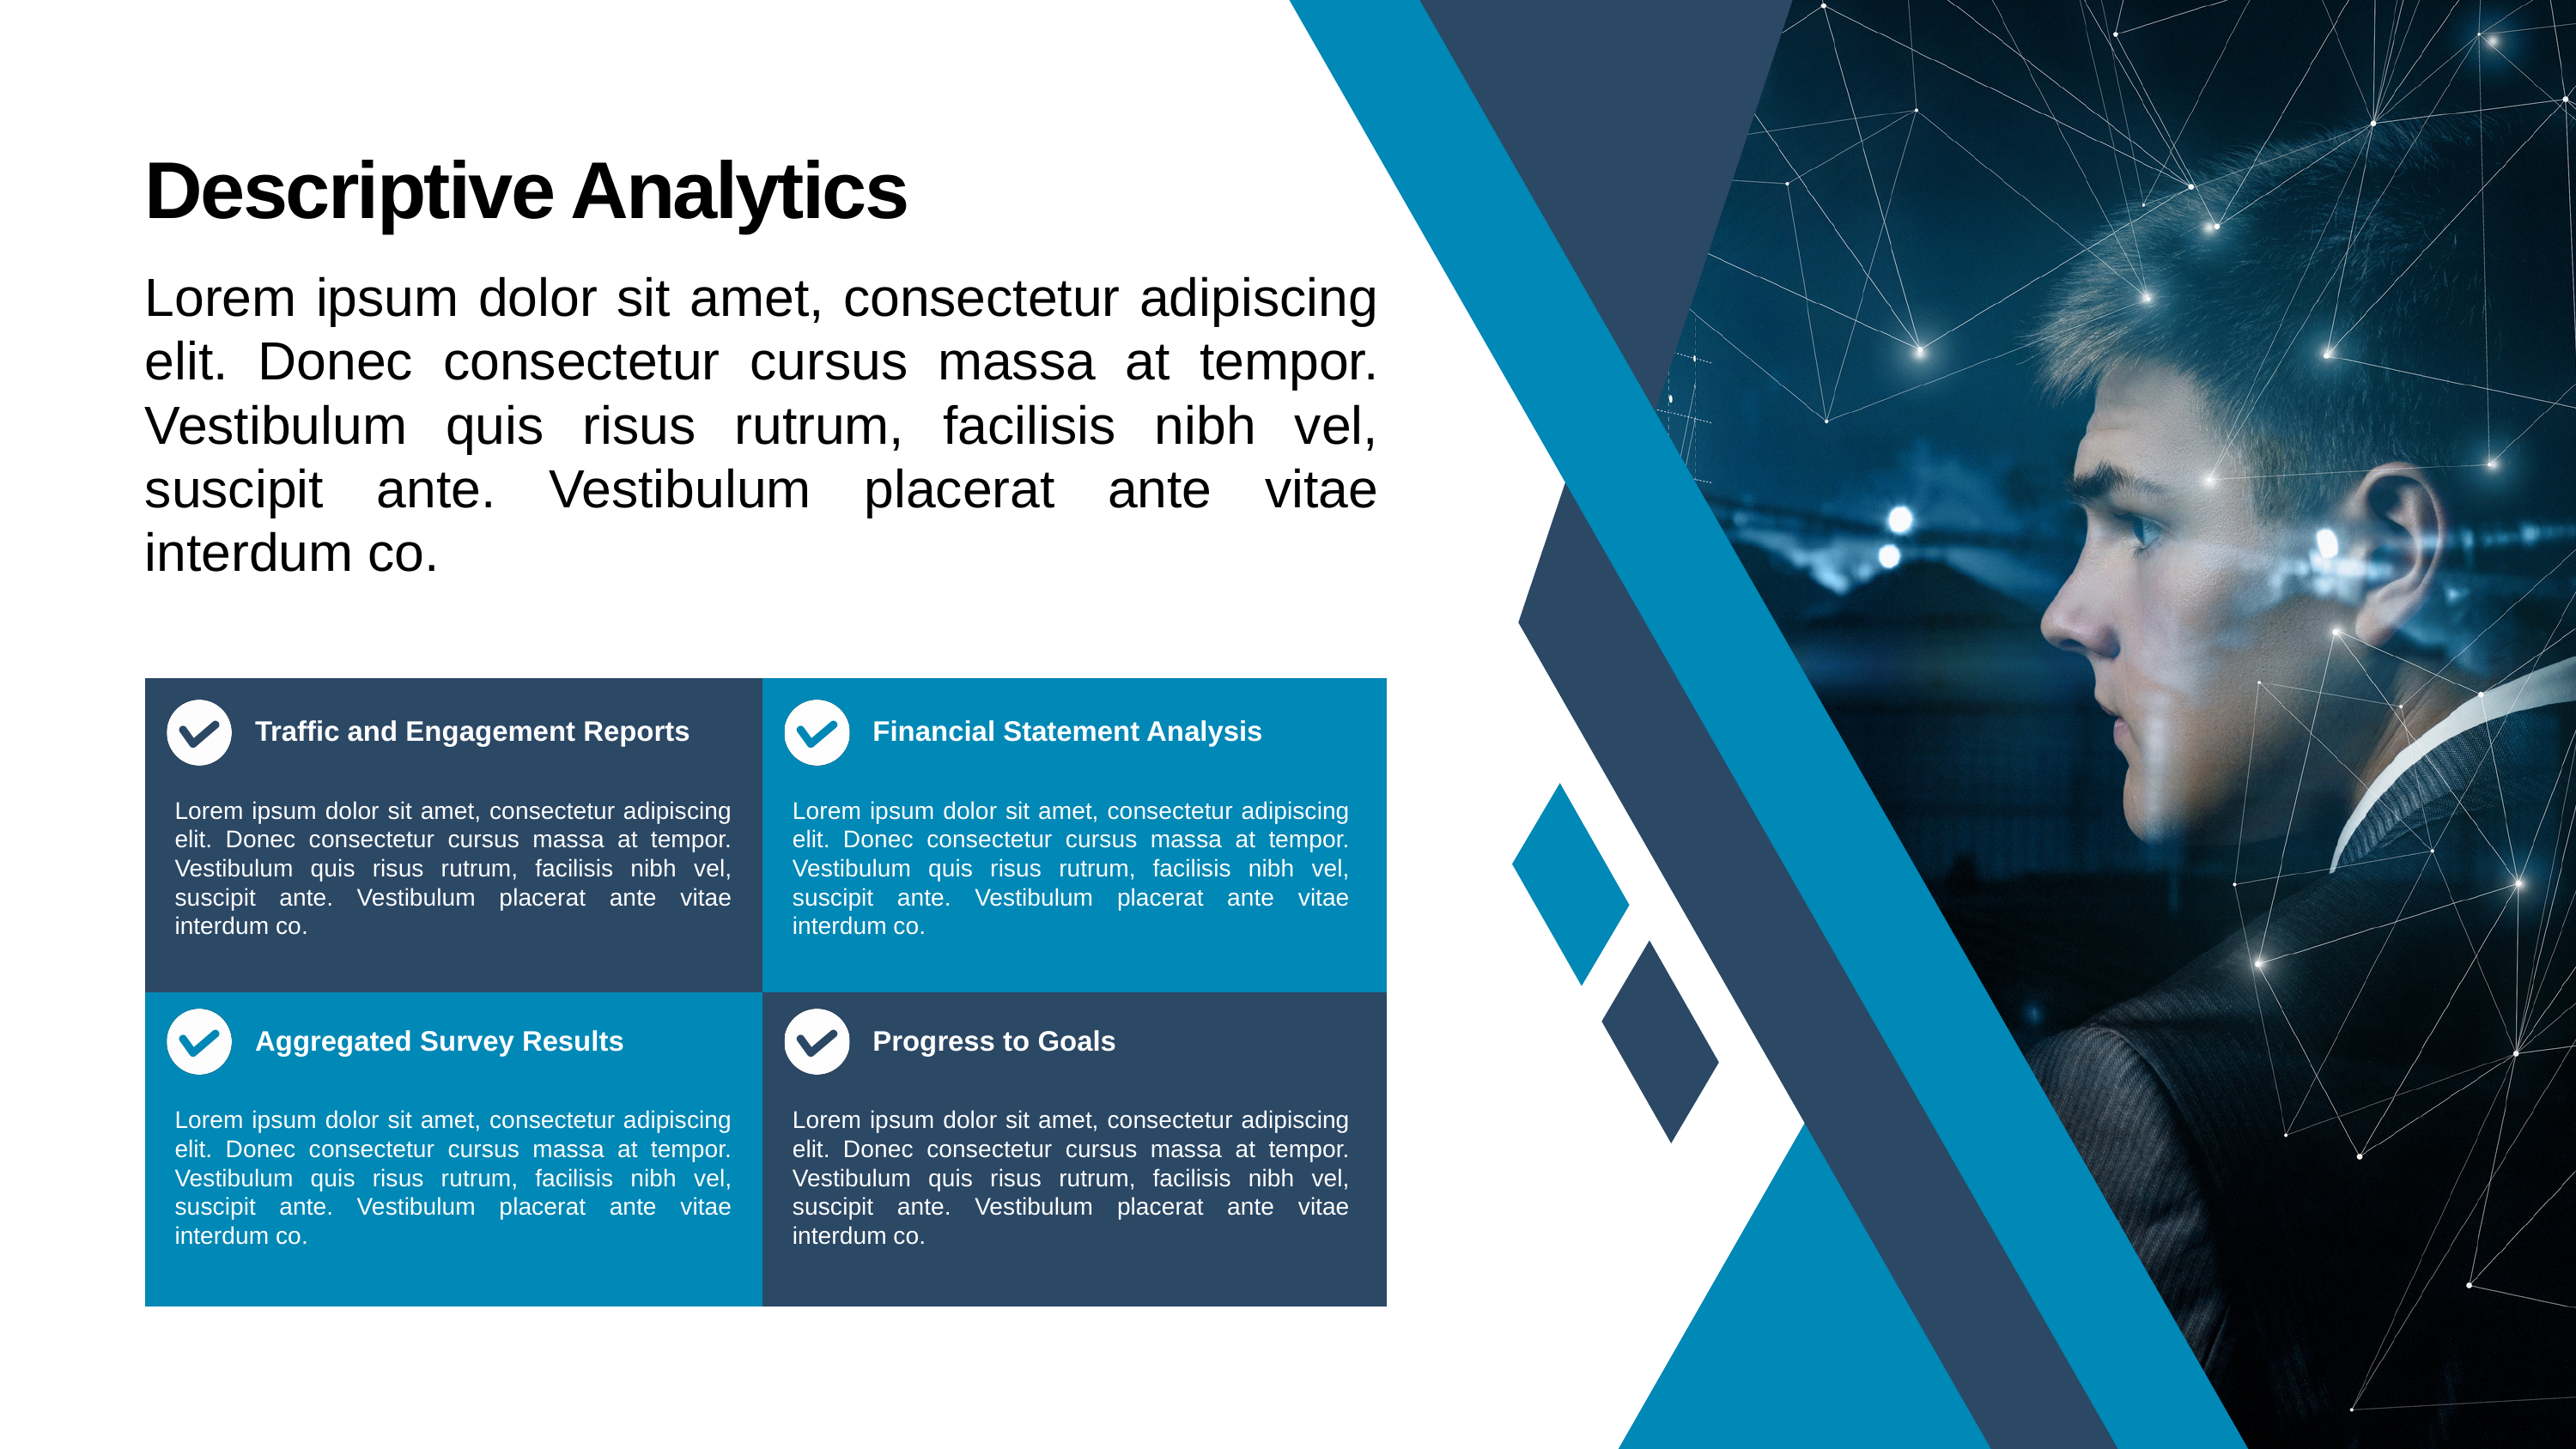

Descriptive Analytics
Lorem ipsum dolor sit amet, consectetur adipiscing elit. Donec consectetur cursus massa at tempor. Vestibulum quis risus rutrum, facilisis nibh vel, suscipit ante. Vestibulum placerat ante vitae interdum co.

Traffic and Engagement Reports
Financial Statement Analysis
Lorem ipsum dolor sit amet, consectetur adipiscing elit. Donec consectetur cursus massa at tempor. Vestibulum quis risus rutrum, facilisis nibh vel, suscipit ante. Vestibulum placerat ante vitae interdum co.
Lorem ipsum dolor sit amet, consectetur adipiscing elit. Donec consectetur cursus massa at tempor. Vestibulum quis risus rutrum, facilisis nibh vel, suscipit ante. Vestibulum placerat ante vitae interdum co.

Aggregated Survey Results
Progress to Goals
Lorem ipsum dolor sit amet, consectetur adipiscing elit. Donec consectetur cursus massa at tempor. Vestibulum quis risus rutrum, facilisis nibh vel, suscipit ante. Vestibulum placerat ante vitae interdum co.
Lorem ipsum dolor sit amet, consectetur adipiscing elit. Donec consectetur cursus massa at tempor. Vestibulum quis risus rutrum, facilisis nibh vel, suscipit ante. Vestibulum placerat ante vitae interdum co.